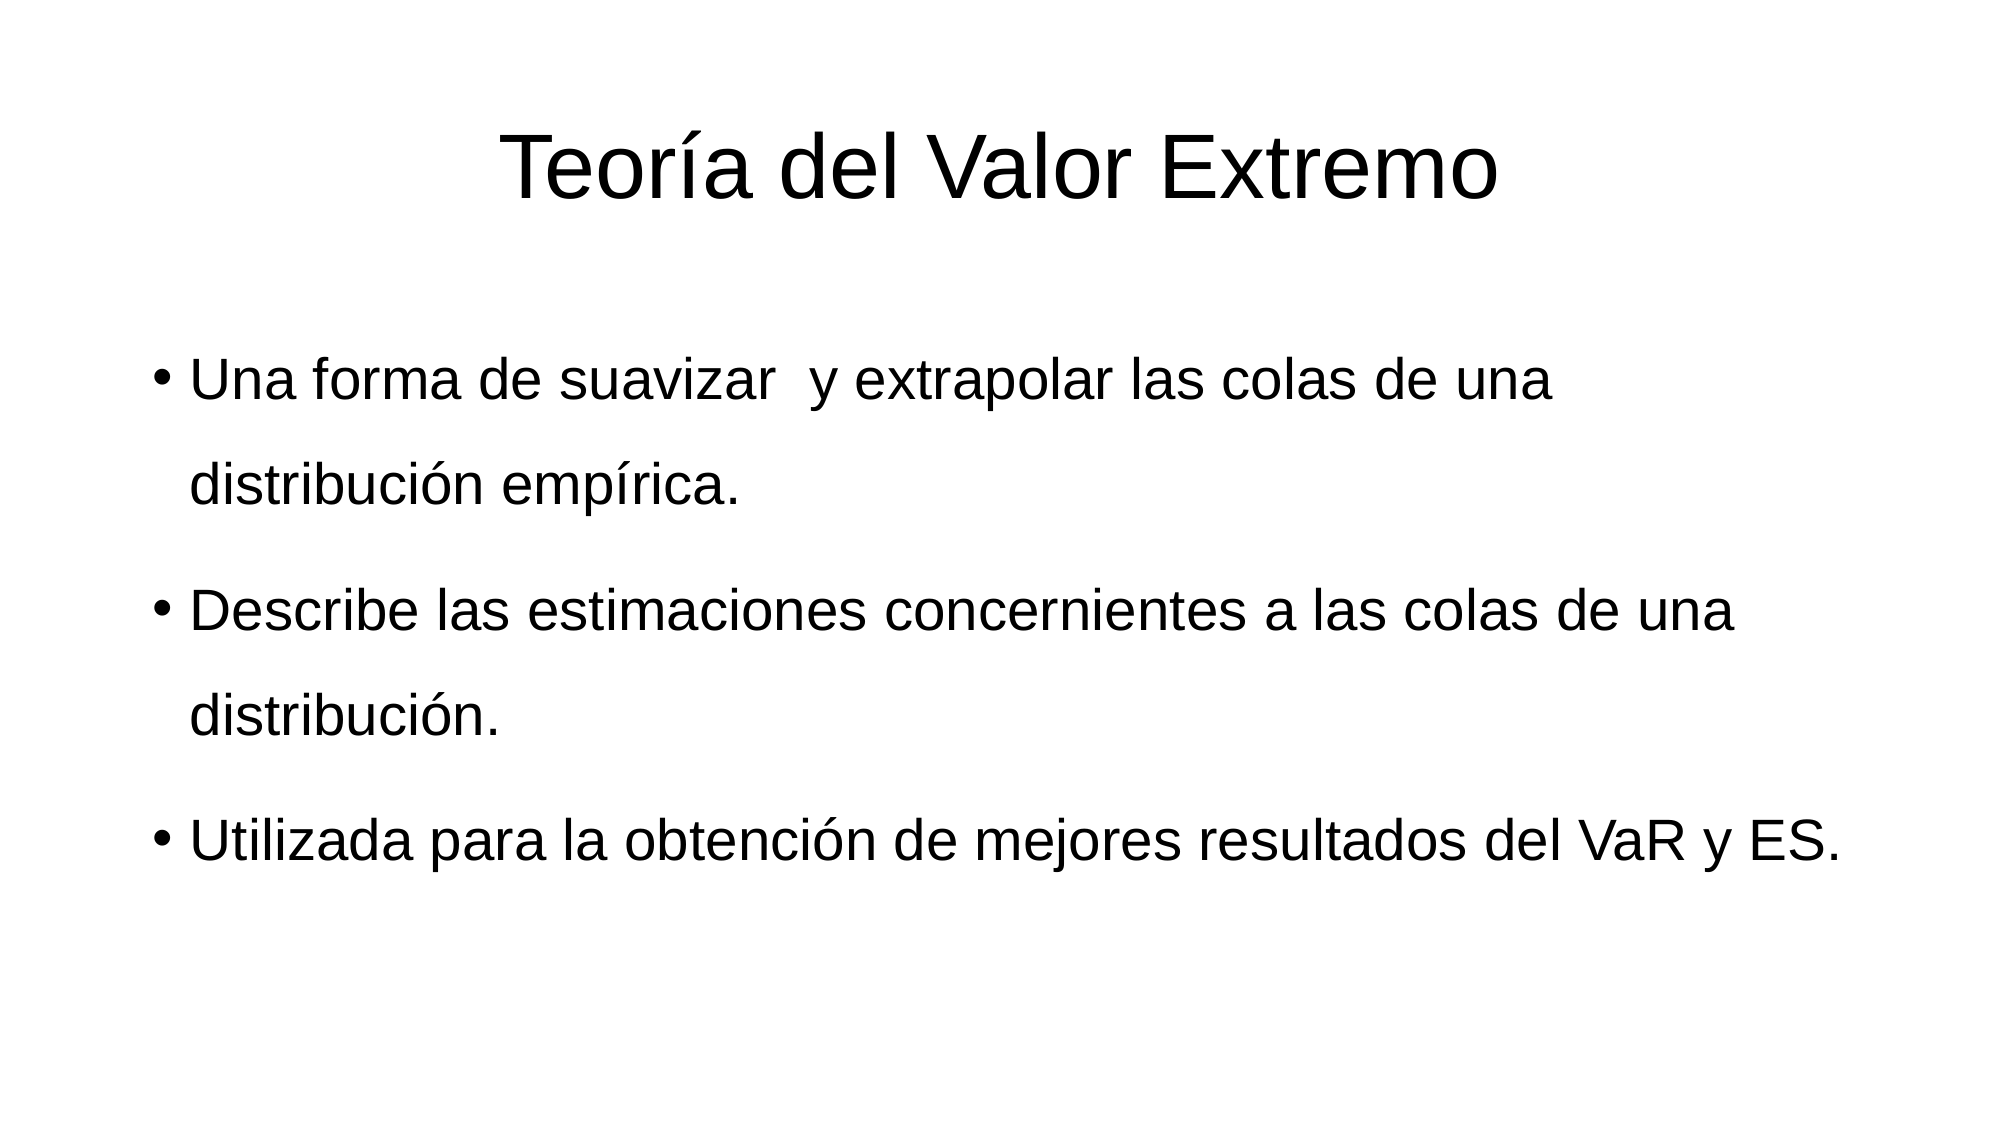

# Teoría del Valor Extremo
Una forma de suavizar  y extrapolar las colas de una distribución empírica.
Describe las estimaciones concernientes a las colas de una distribución.
Utilizada para la obtención de mejores resultados del VaR y ES.